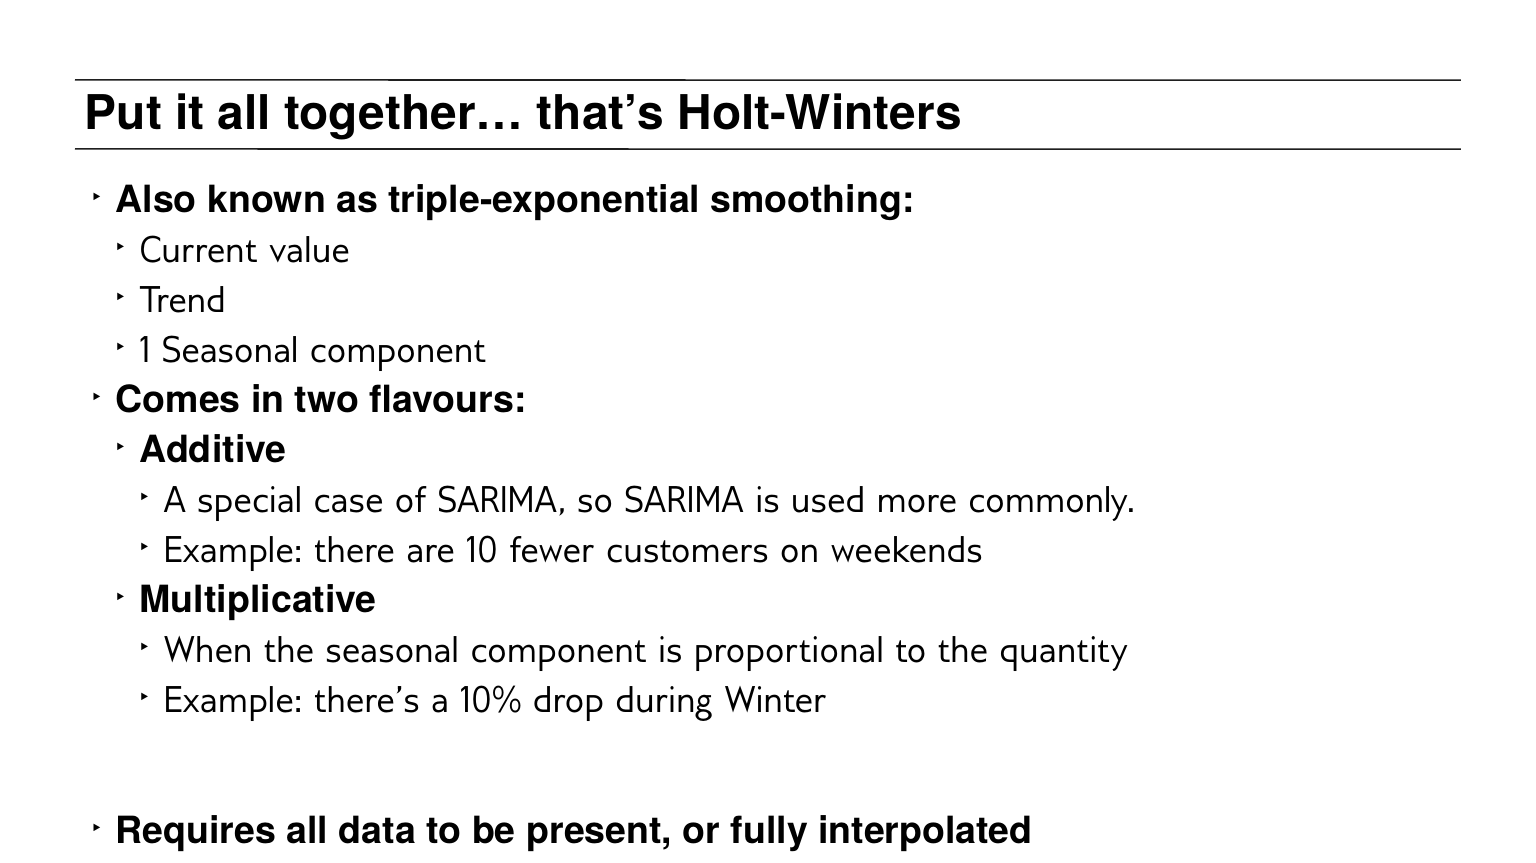

# Put it all together… that’s Holt-Winters
Also known as triple-exponential smoothing:
Current value
Trend
1 Seasonal component
Comes in two flavours:
Additive
A special case of SARIMA, so SARIMA is used more commonly.
Example: there are 10 fewer customers on weekends
Multiplicative
When the seasonal component is proportional to the quantity
Example: there’s a 10% drop during Winter

Requires all data to be present, or fully interpolated